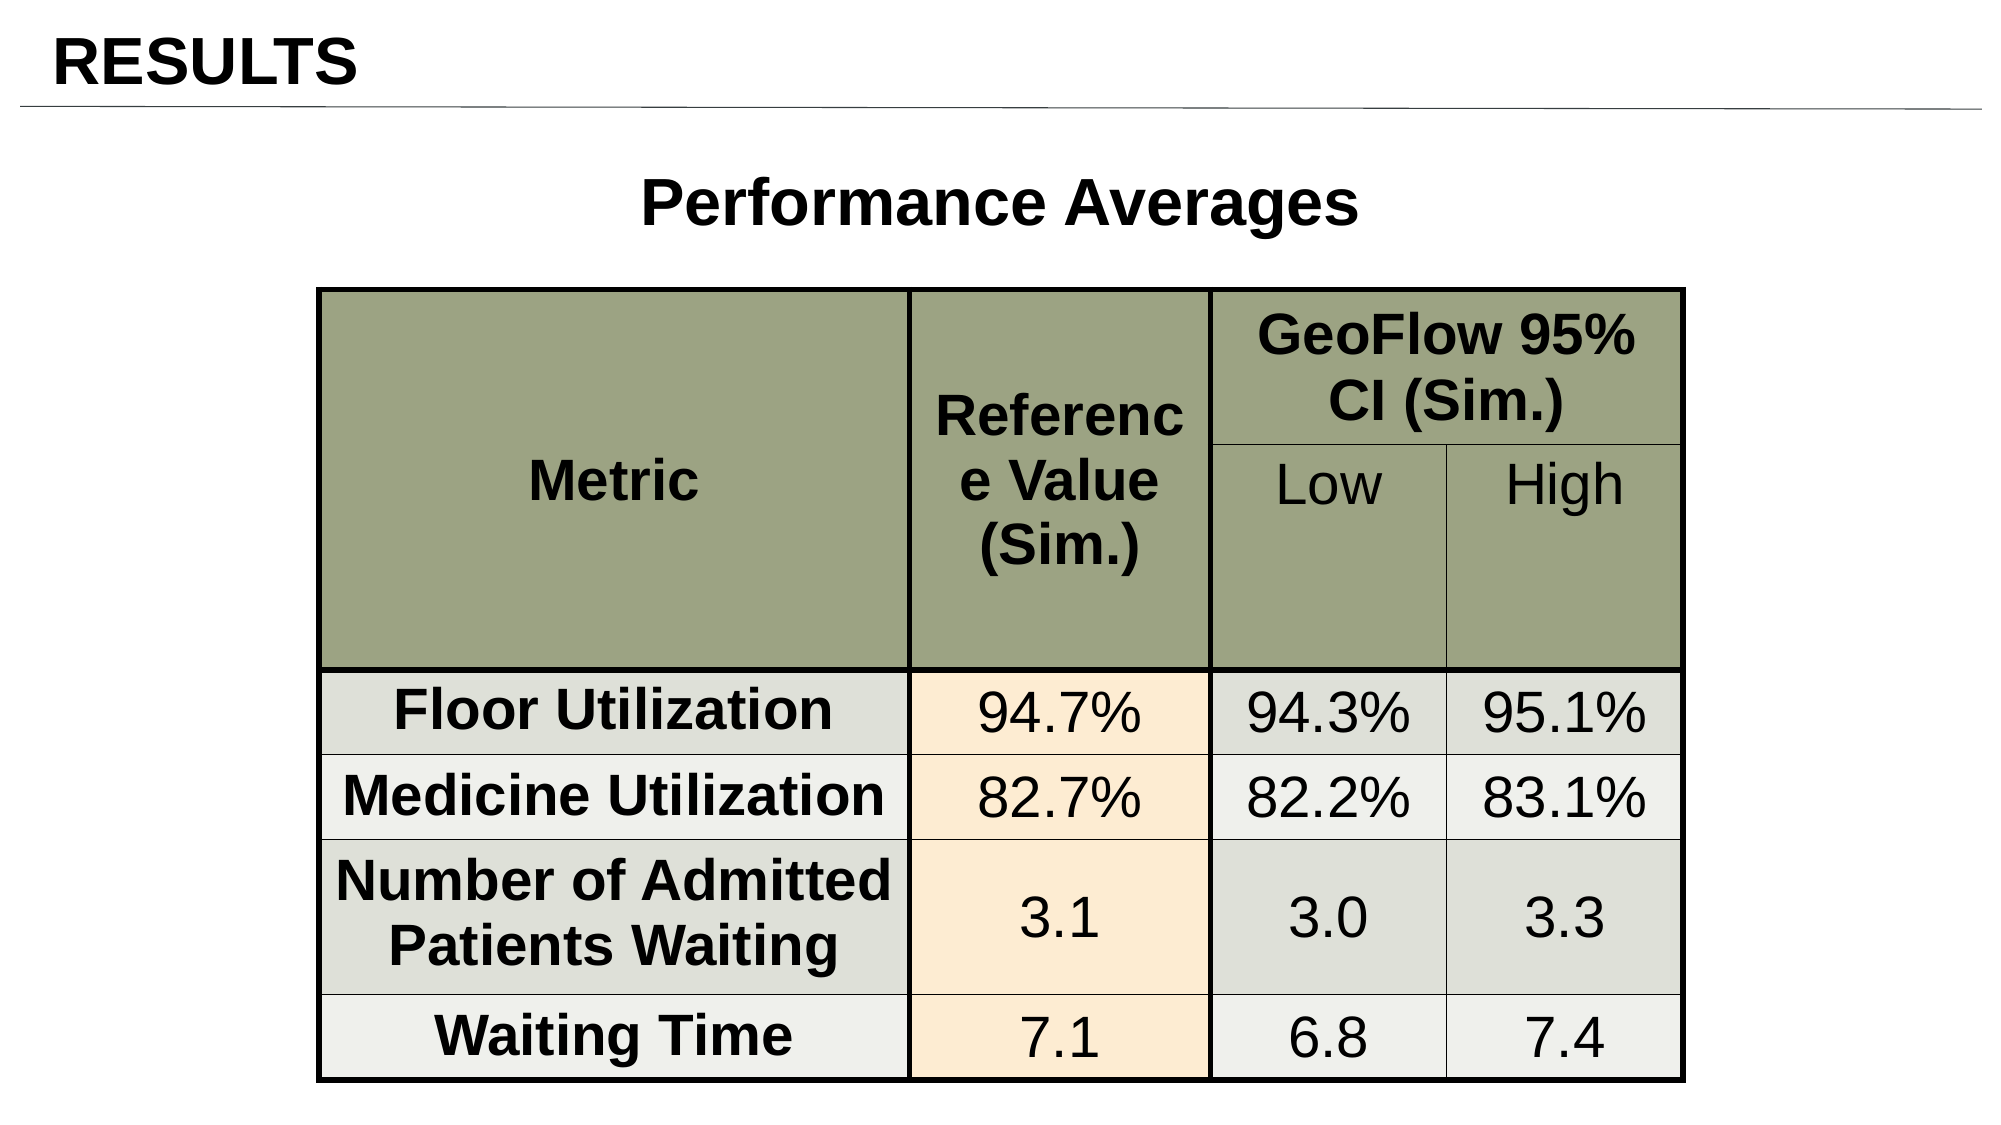

RESULTS
Performance Averages
| Metric | Reference Value (Sim.) | GeoFlow 95% CI (Sim.) |  |
| --- | --- | --- | --- |
|  |  | Low | High |
| Floor Utilization | 94.7% | 94.3% | 95.1% |
| Medicine Utilization | 82.7% | 82.2% | 83.1% |
| Number of Admitted Patients Waiting | 3.1 | 3.0 | 3.3 |
| Waiting Time | 7.1 | 6.8 | 7.4 |